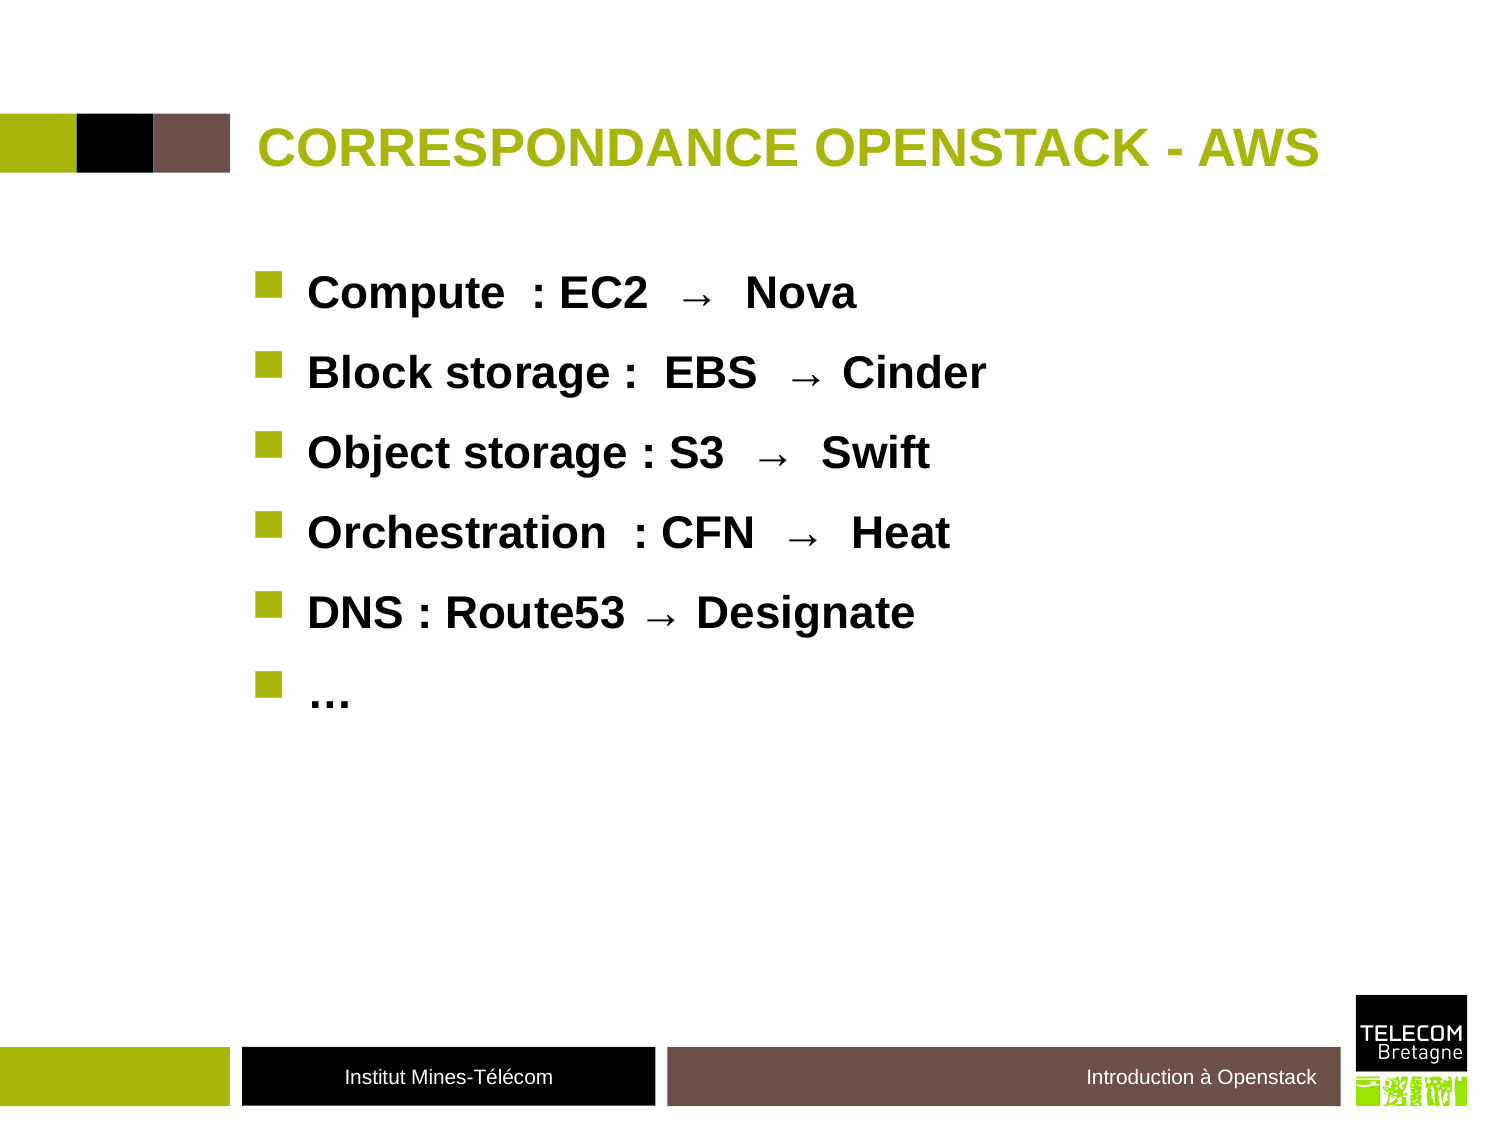

# CORRESPONDANCE OPENSTACK - AWS
Compute  : EC2  →  Nova
Block storage :  EBS  → Cinder
Object storage : S3  →  Swift
Orchestration  : CFN  →  Heat
DNS : Route53 → Designate
…
Introduction à Openstack